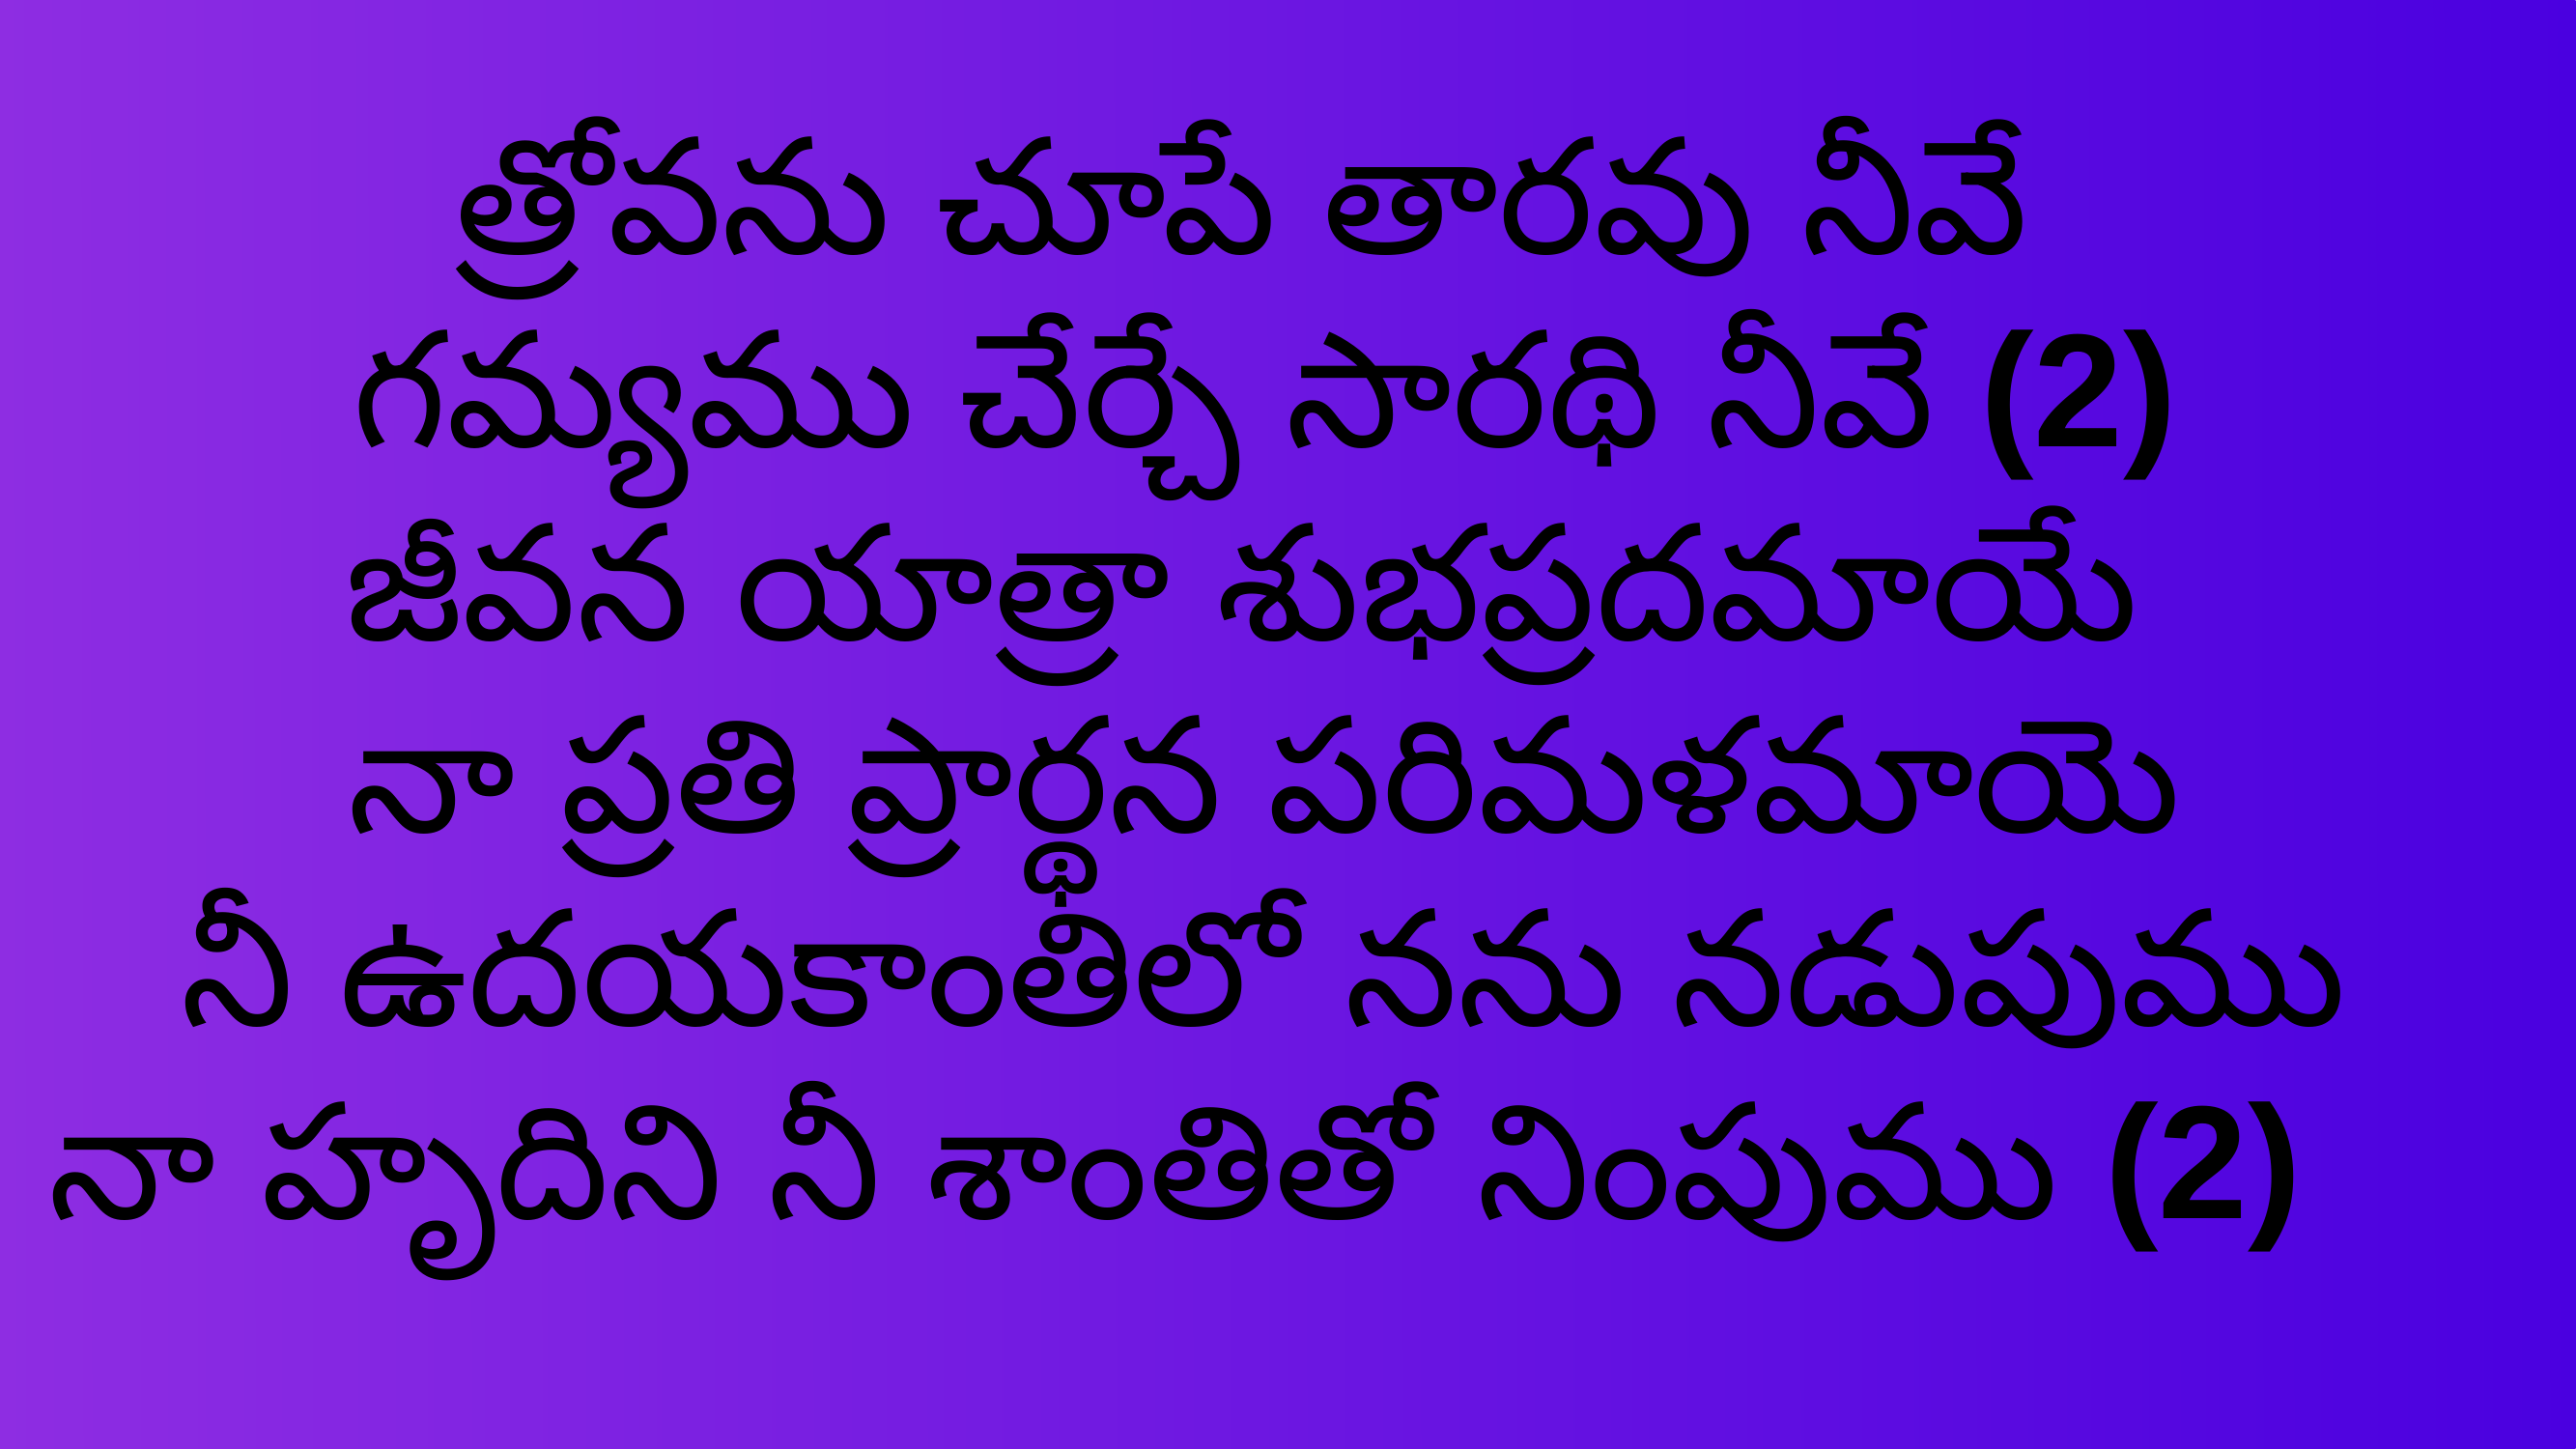

త్రోవను చూపే తారవు నీవే
గమ్యము చేర్చే సారథి నీవే (2)
జీవన యాత్రా శుభప్రదమాయే
నా ప్రతి ప్రార్థన పరిమళమాయె
నీ ఉదయకాంతిలో నను నడుపుము
నా హృదిని నీ శాంతితో నింపుము (2)